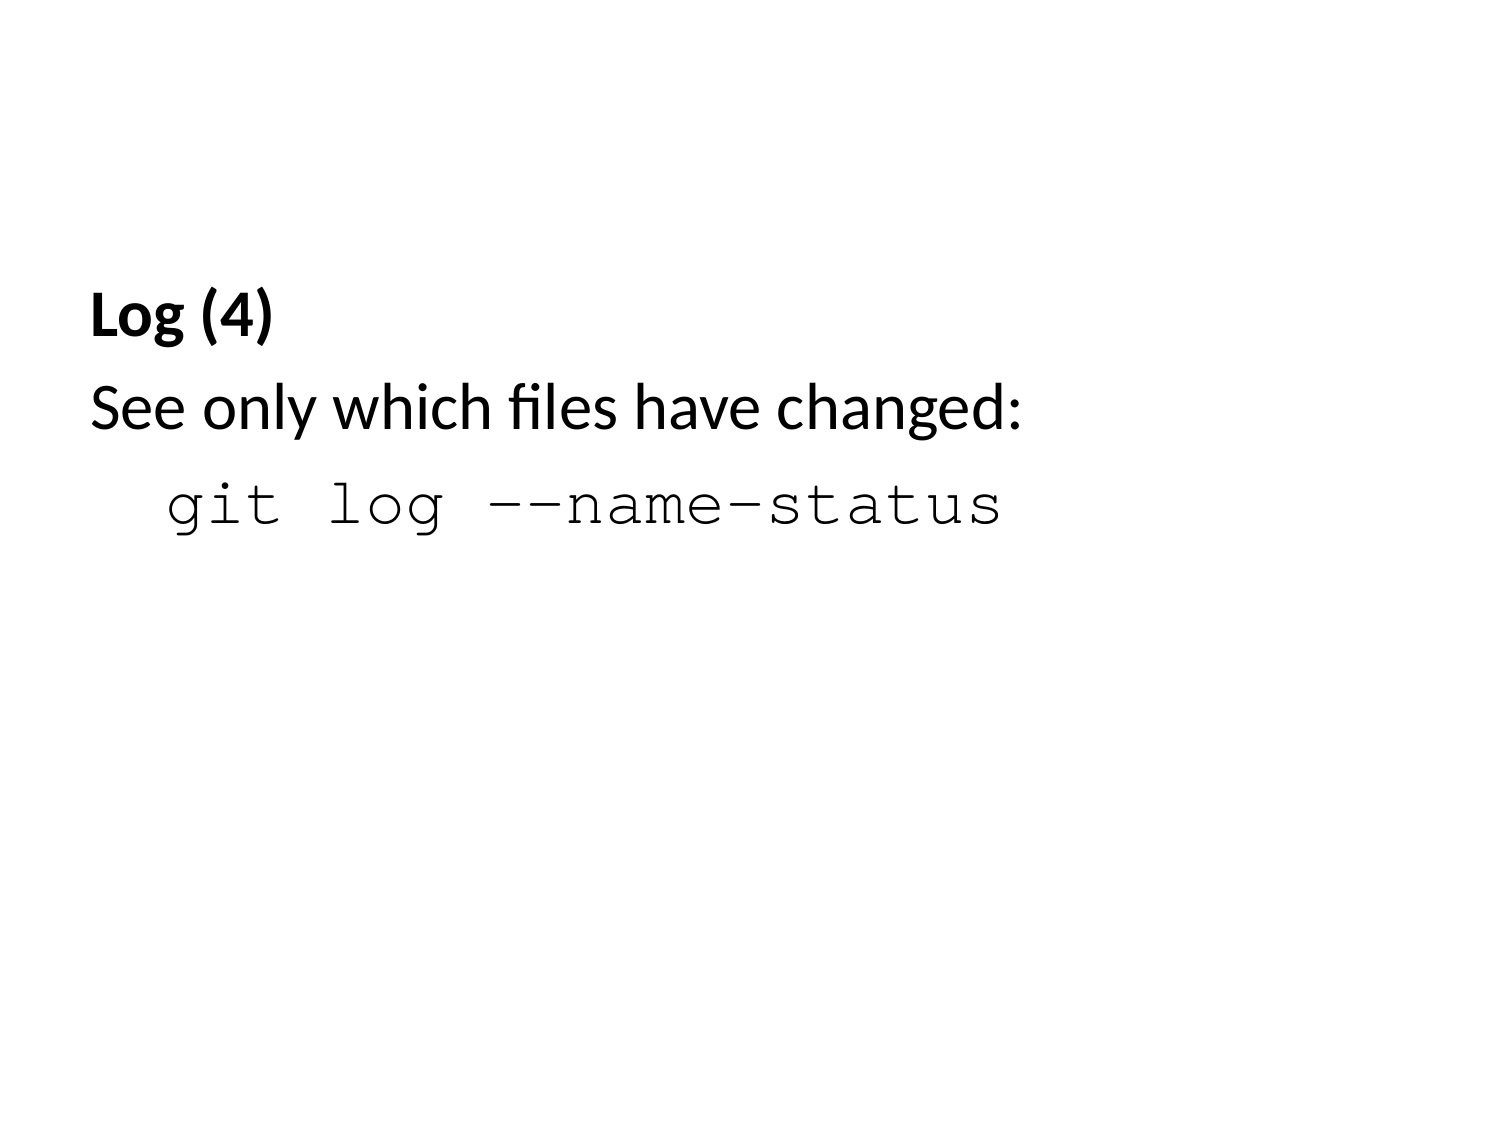

Log (4)
See only which files have changed:
git log --name-status